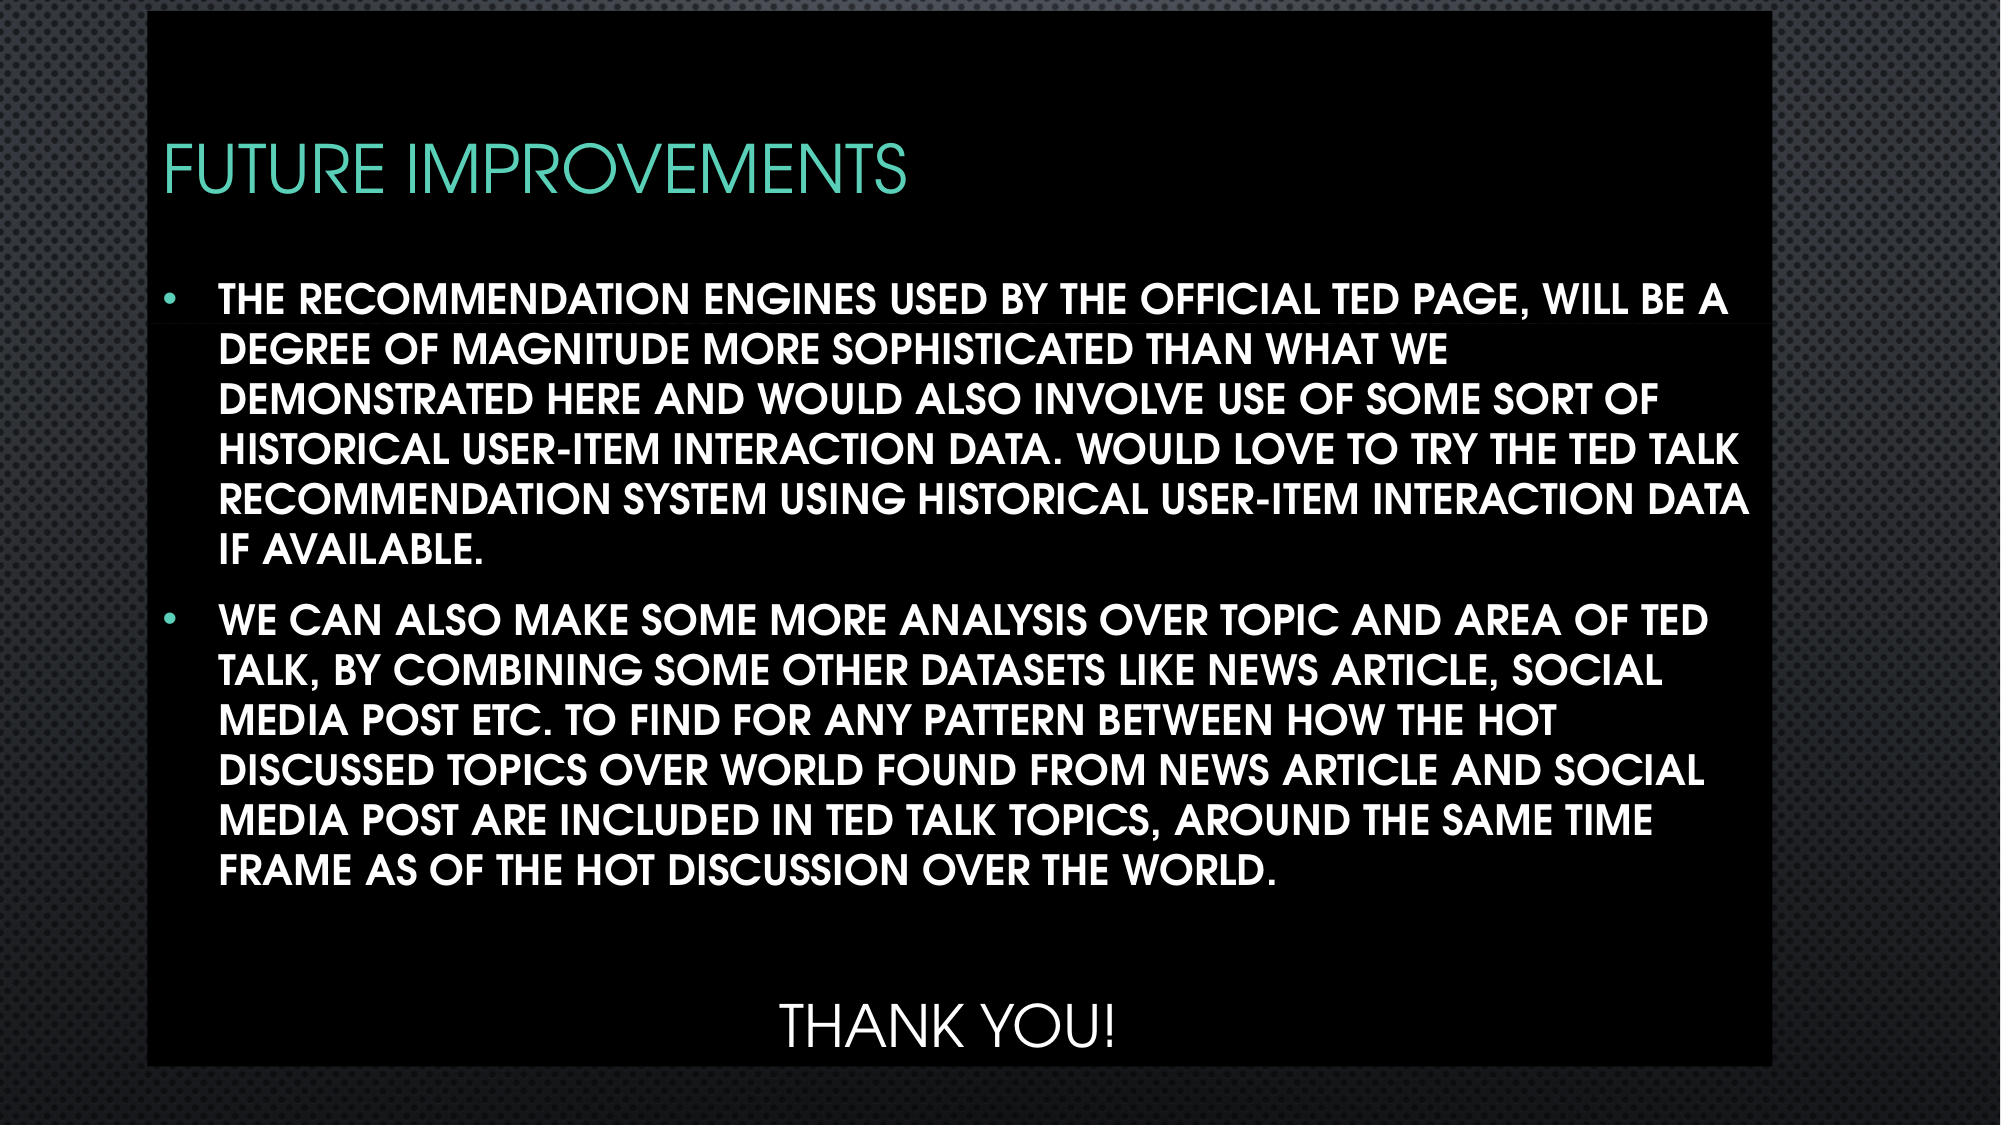

# Future improvements
The recommendation engines used by the official ted page, will be a degree of magnitude more sophisticated than what we demonstrated here and would also involve use of some sort of historical user-item interaction data. Would love to try the TED Talk recommendation system using historical user-item interaction data if available.
We can also make some more analysis over topic and area of TED Talk, by combining some other datasets like news article, social media post etc. to find for any pattern between how the hot discussed topics over world found from news article and social media post are included in TED talk topics, around the same time frame as of the hot discussion over the world.

                                      THANK YOU!